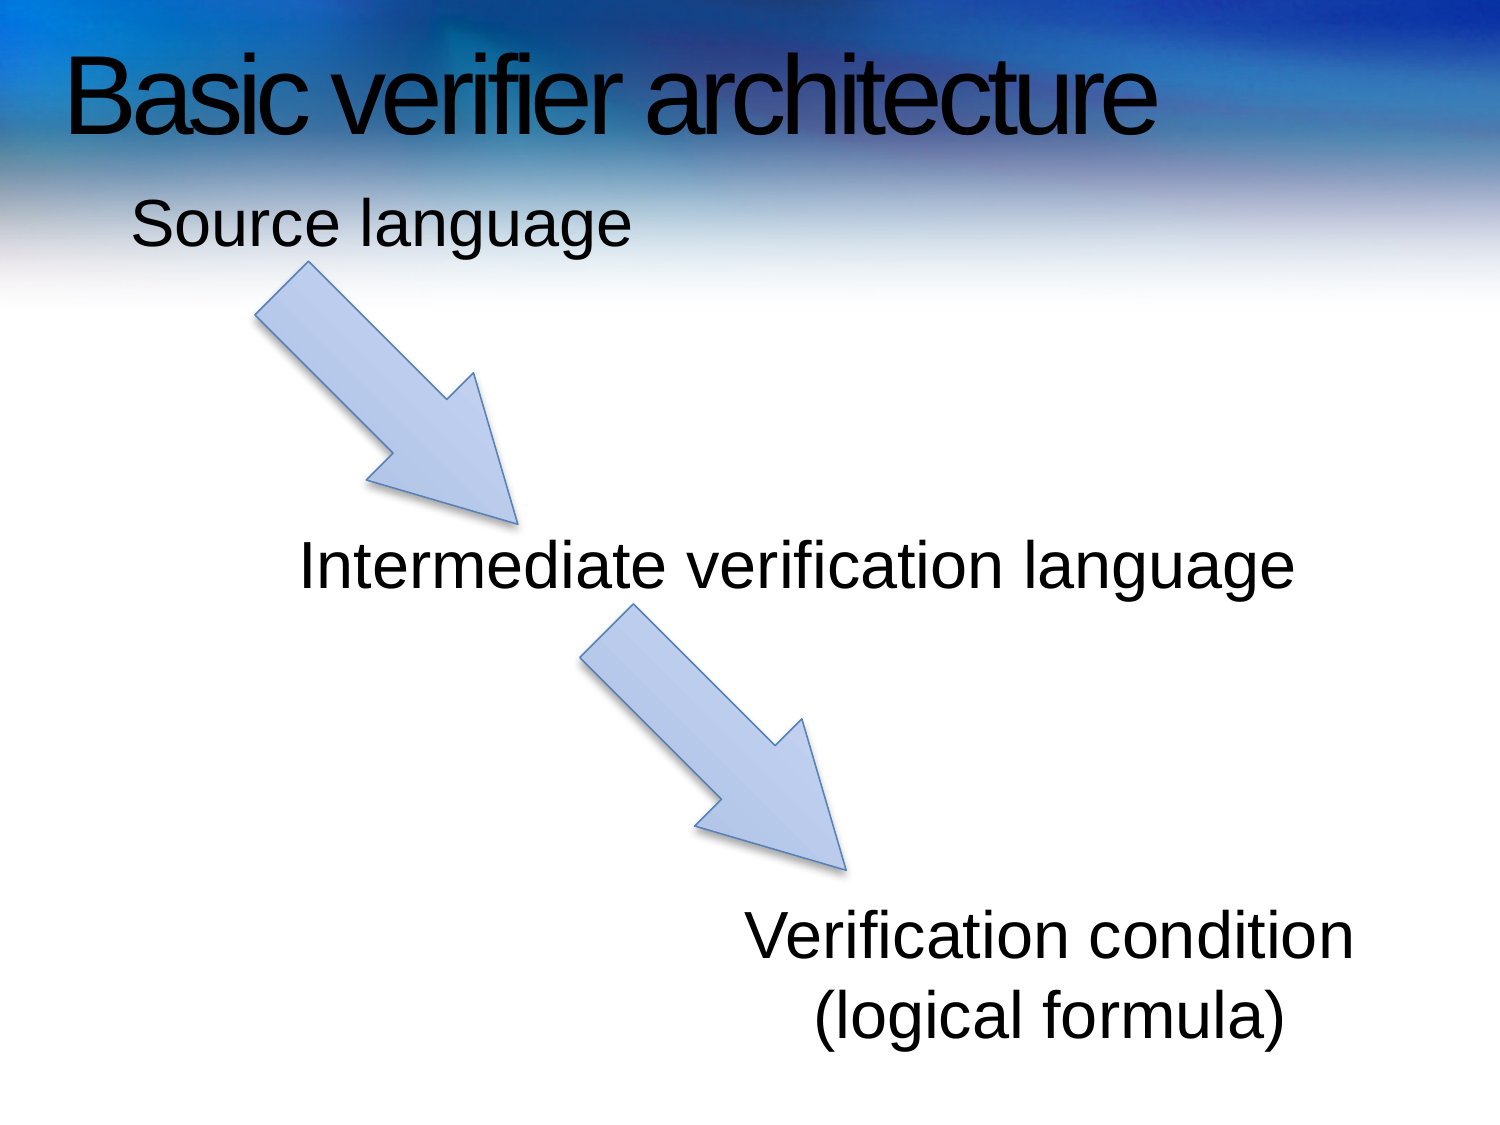

# Basic verifier architecture
Source language

Intermediate verification language

Verification condition (logical formula)